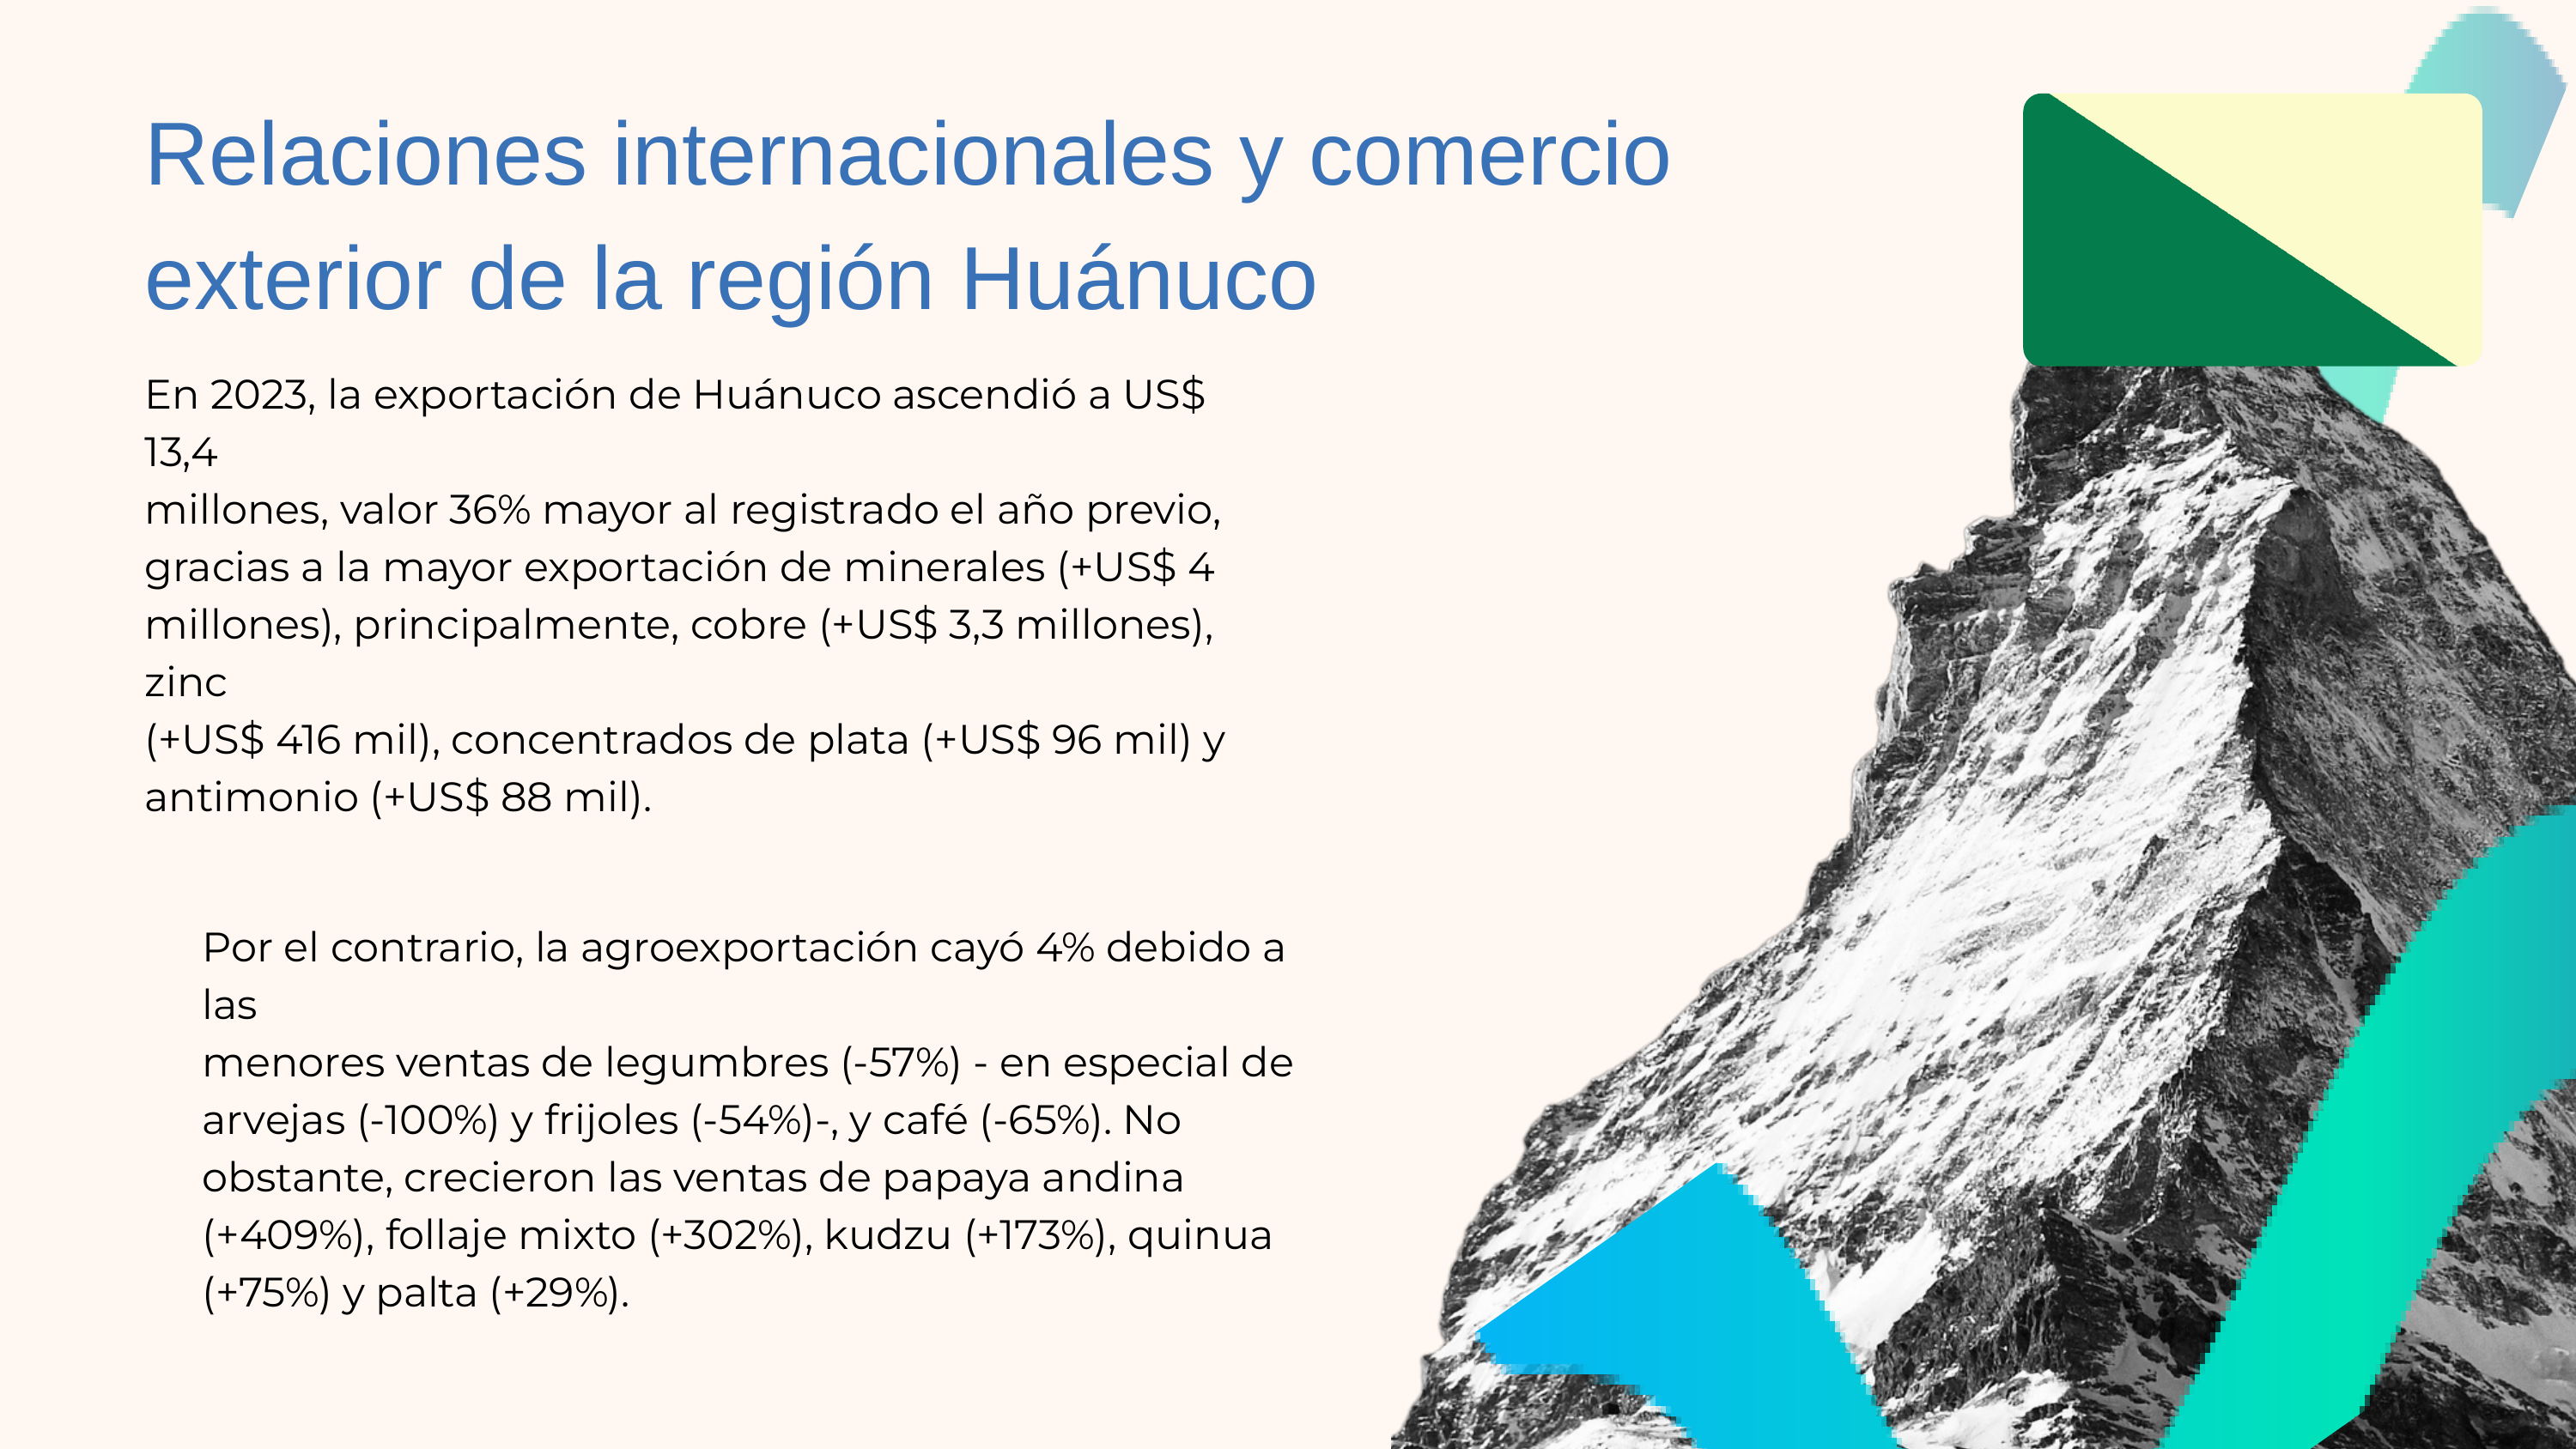

Relaciones internacionales y comercio exterior de la región Huánuco

En 2023, la exportación de Huánuco ascendió a US$ 13,4
millones, valor 36% mayor al registrado el año previo,
gracias a la mayor exportación de minerales (+US$ 4
millones), principalmente, cobre (+US$ 3,3 millones), zinc
(+US$ 416 mil), concentrados de plata (+US$ 96 mil) y
antimonio (+US$ 88 mil).

Por el contrario, la agroexportación cayó 4% debido a las
menores ventas de legumbres (-57%) - en especial de
arvejas (-100%) y frijoles (-54%)-, y café (-65%). No
obstante, crecieron las ventas de papaya andina
(+409%), follaje mixto (+302%), kudzu (+173%), quinua
(+75%) y palta (+29%).